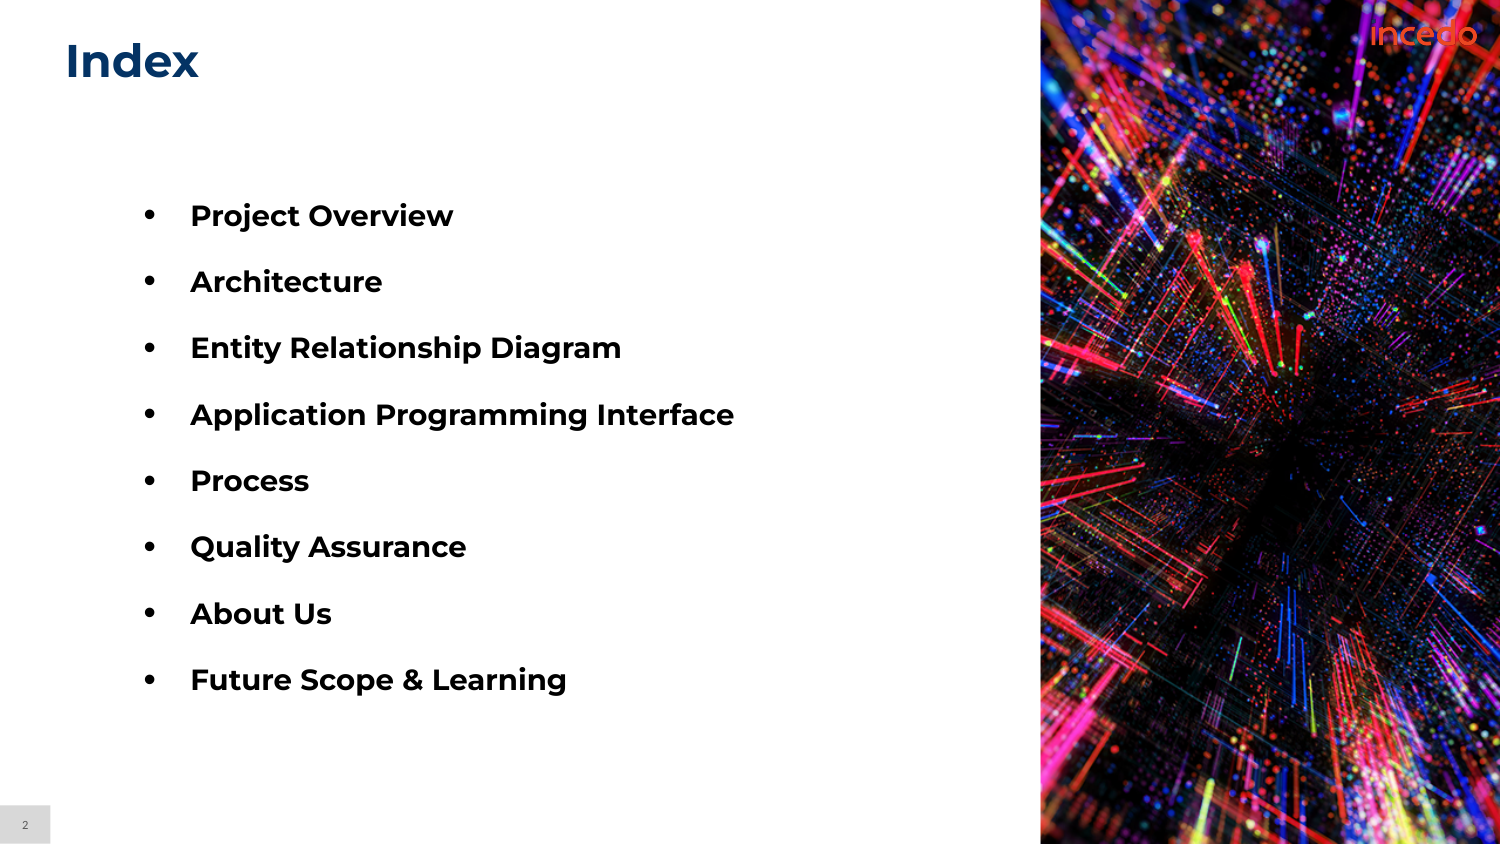

Index
Project Overview
Architecture
Entity Relationship Diagram
Application Programming Interface
Process
Quality Assurance
About Us
Future Scope & Learning

2